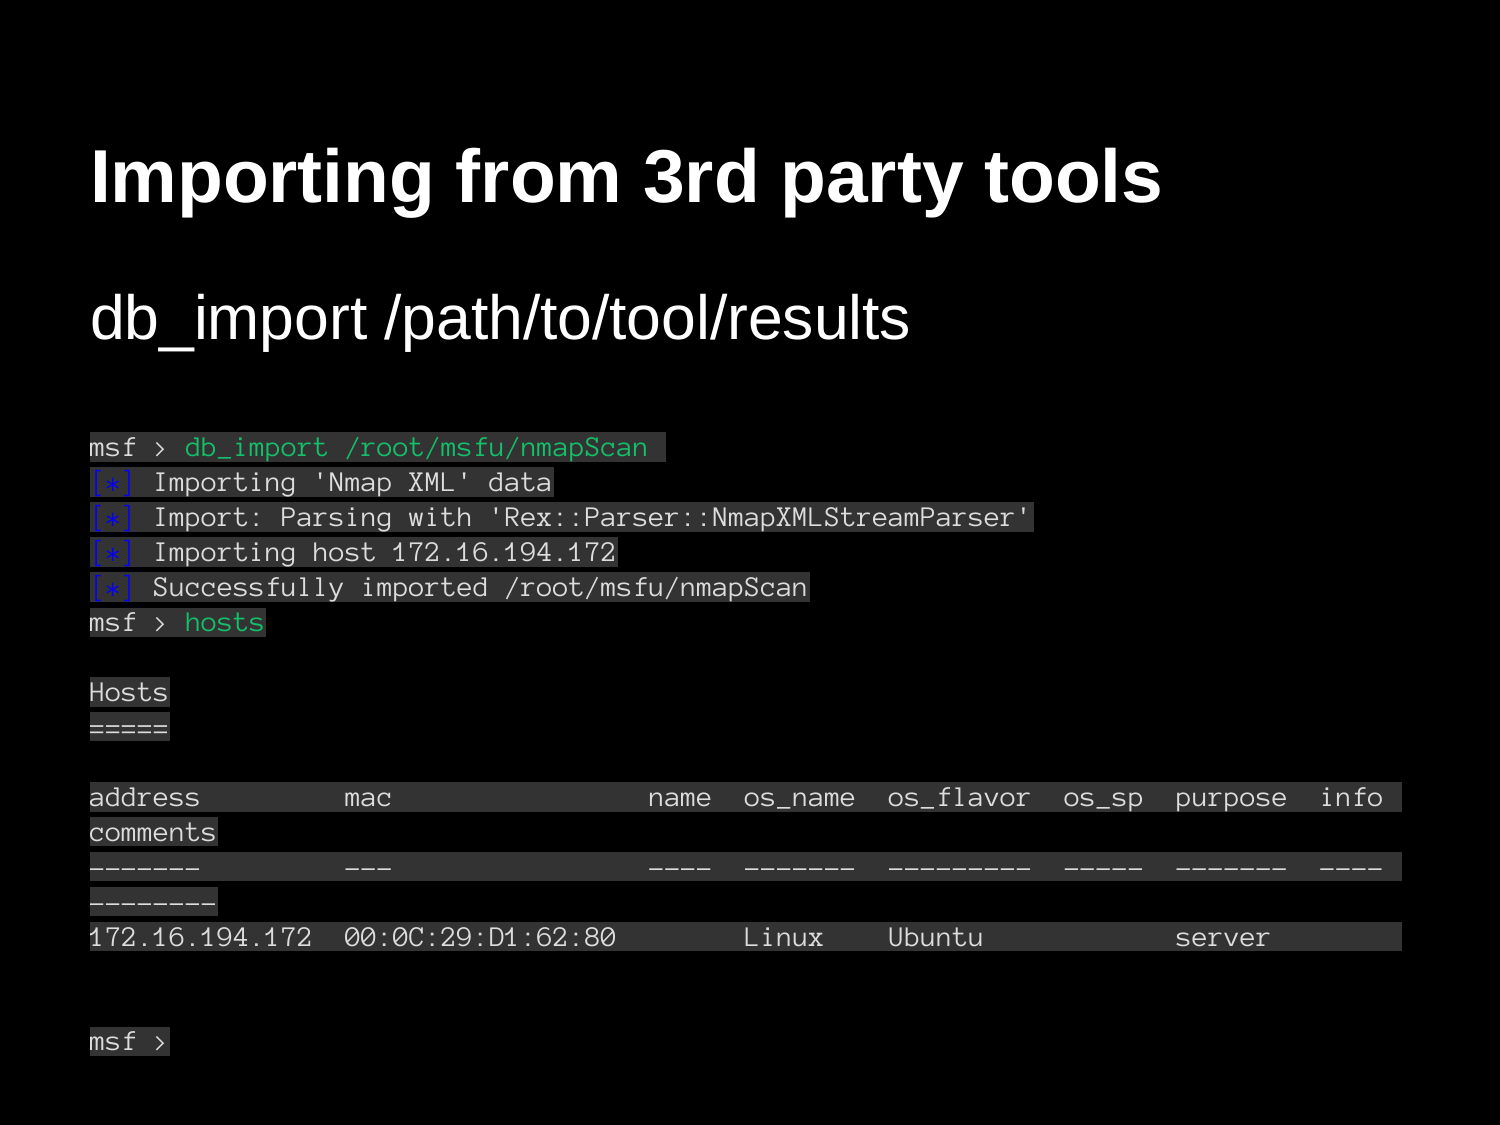

# Importing from 3rd party tools
db_import /path/to/tool/results

msf > db_import /root/msfu/nmapScan
[*] Importing 'Nmap XML' data
[*] Import: Parsing with 'Rex::Parser::NmapXMLStreamParser'
[*] Importing host 172.16.194.172
[*] Successfully imported /root/msfu/nmapScan
msf > hosts
Hosts
=====
address         mac                name  os_name  os_flavor  os_sp  purpose  info  comments
-------         ---                ----  -------  ---------  -----  -------  ----  --------
172.16.194.172  00:0C:29:D1:62:80        Linux    Ubuntu            server
msf >